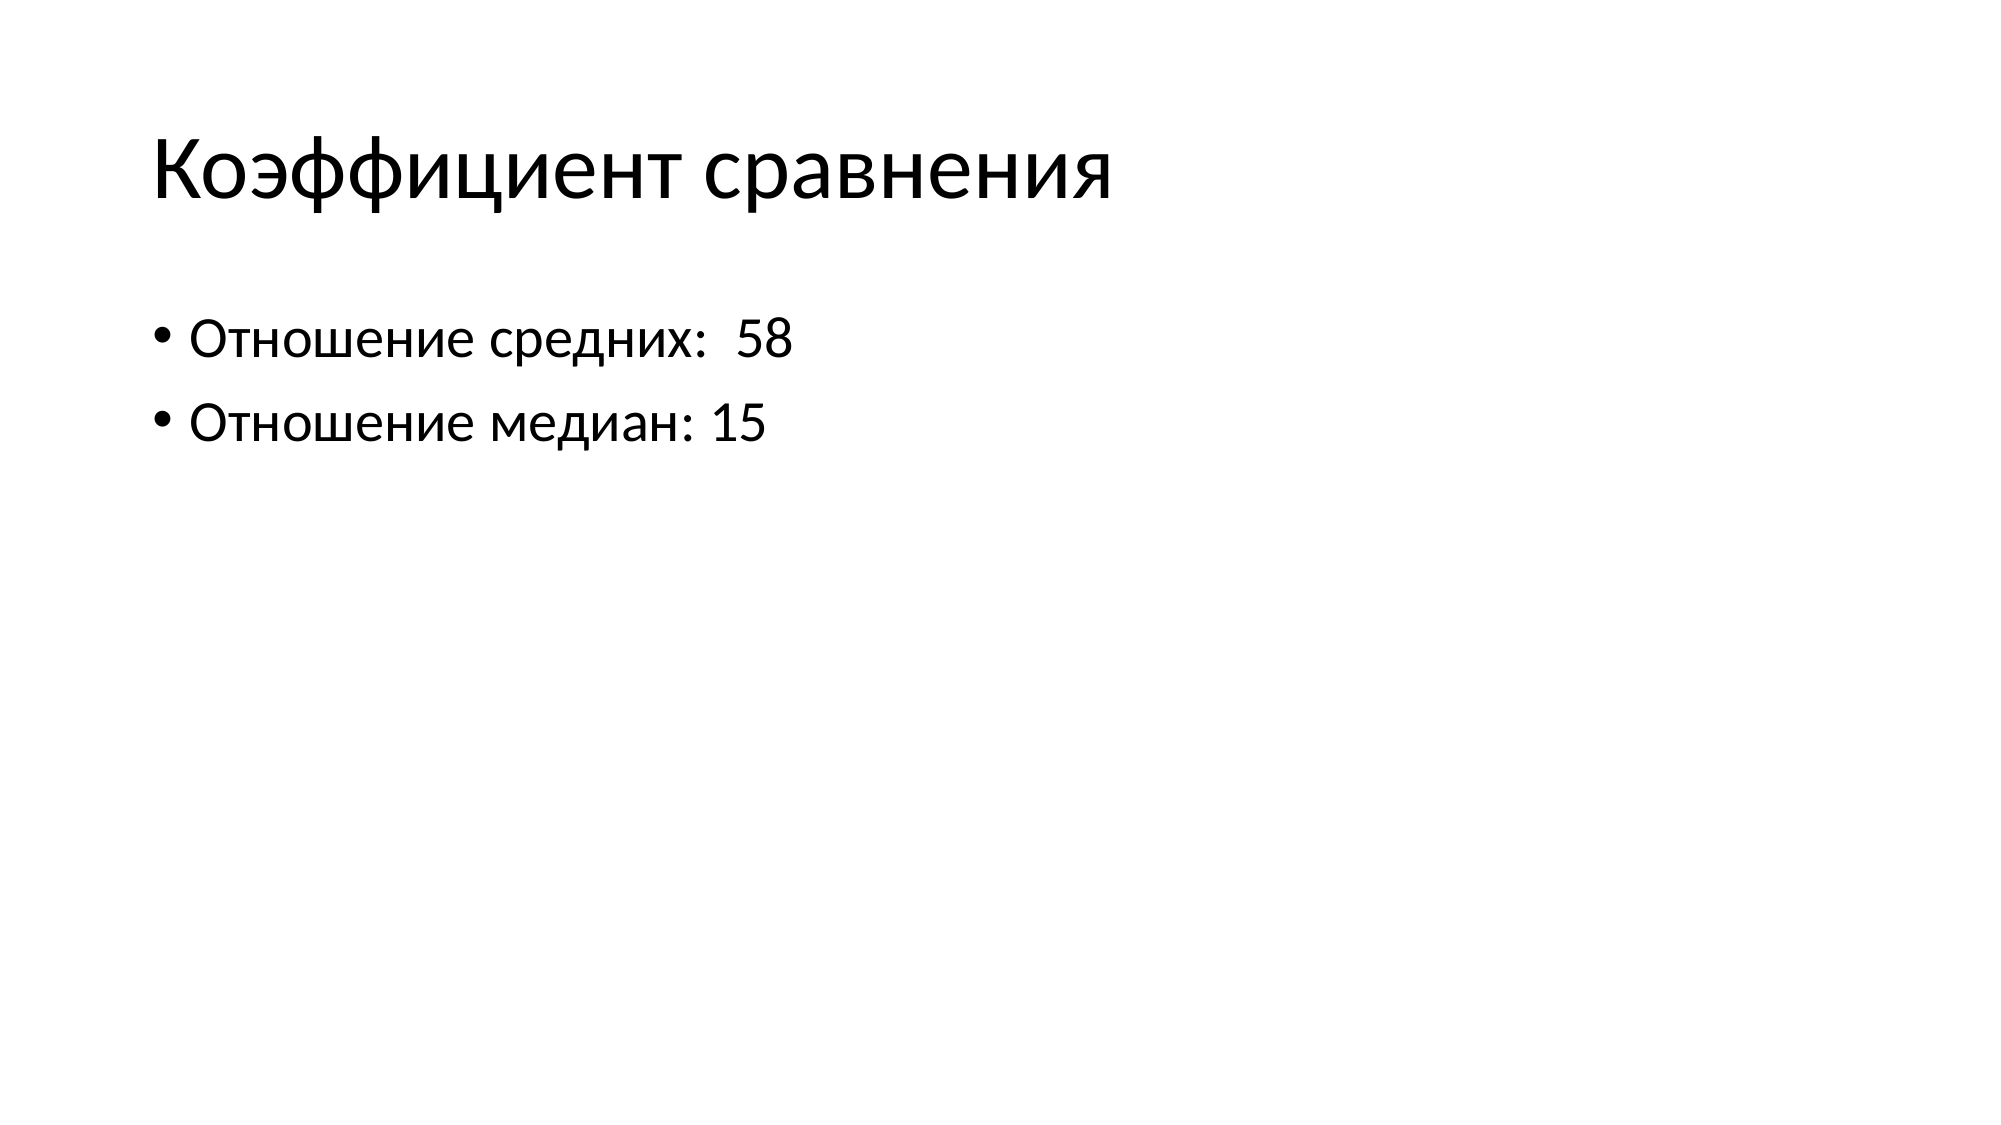

# Коэффициент сравнения
Отношение средних:  58
Отношение медиан: 15